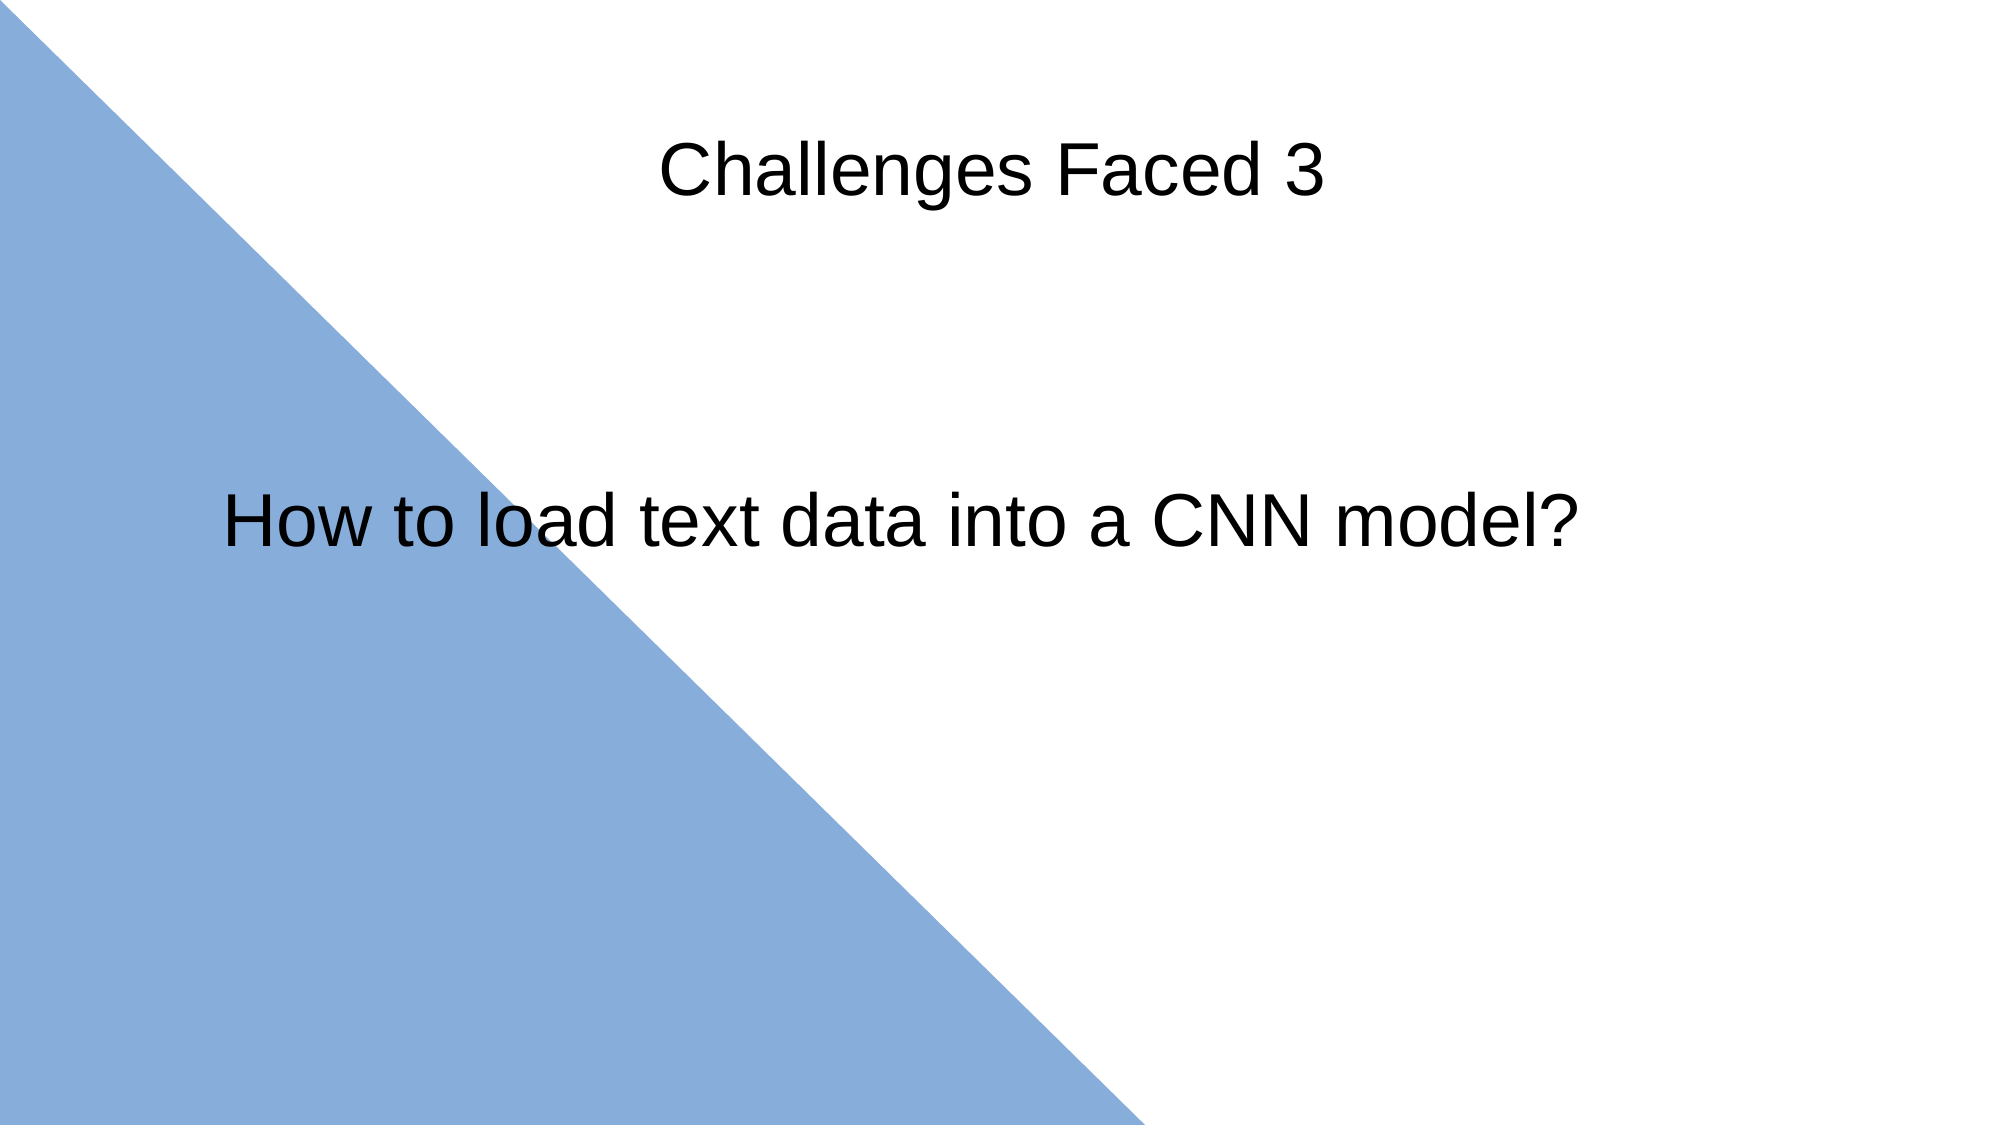

Challenges Faced 3
How to load text data into a CNN model?